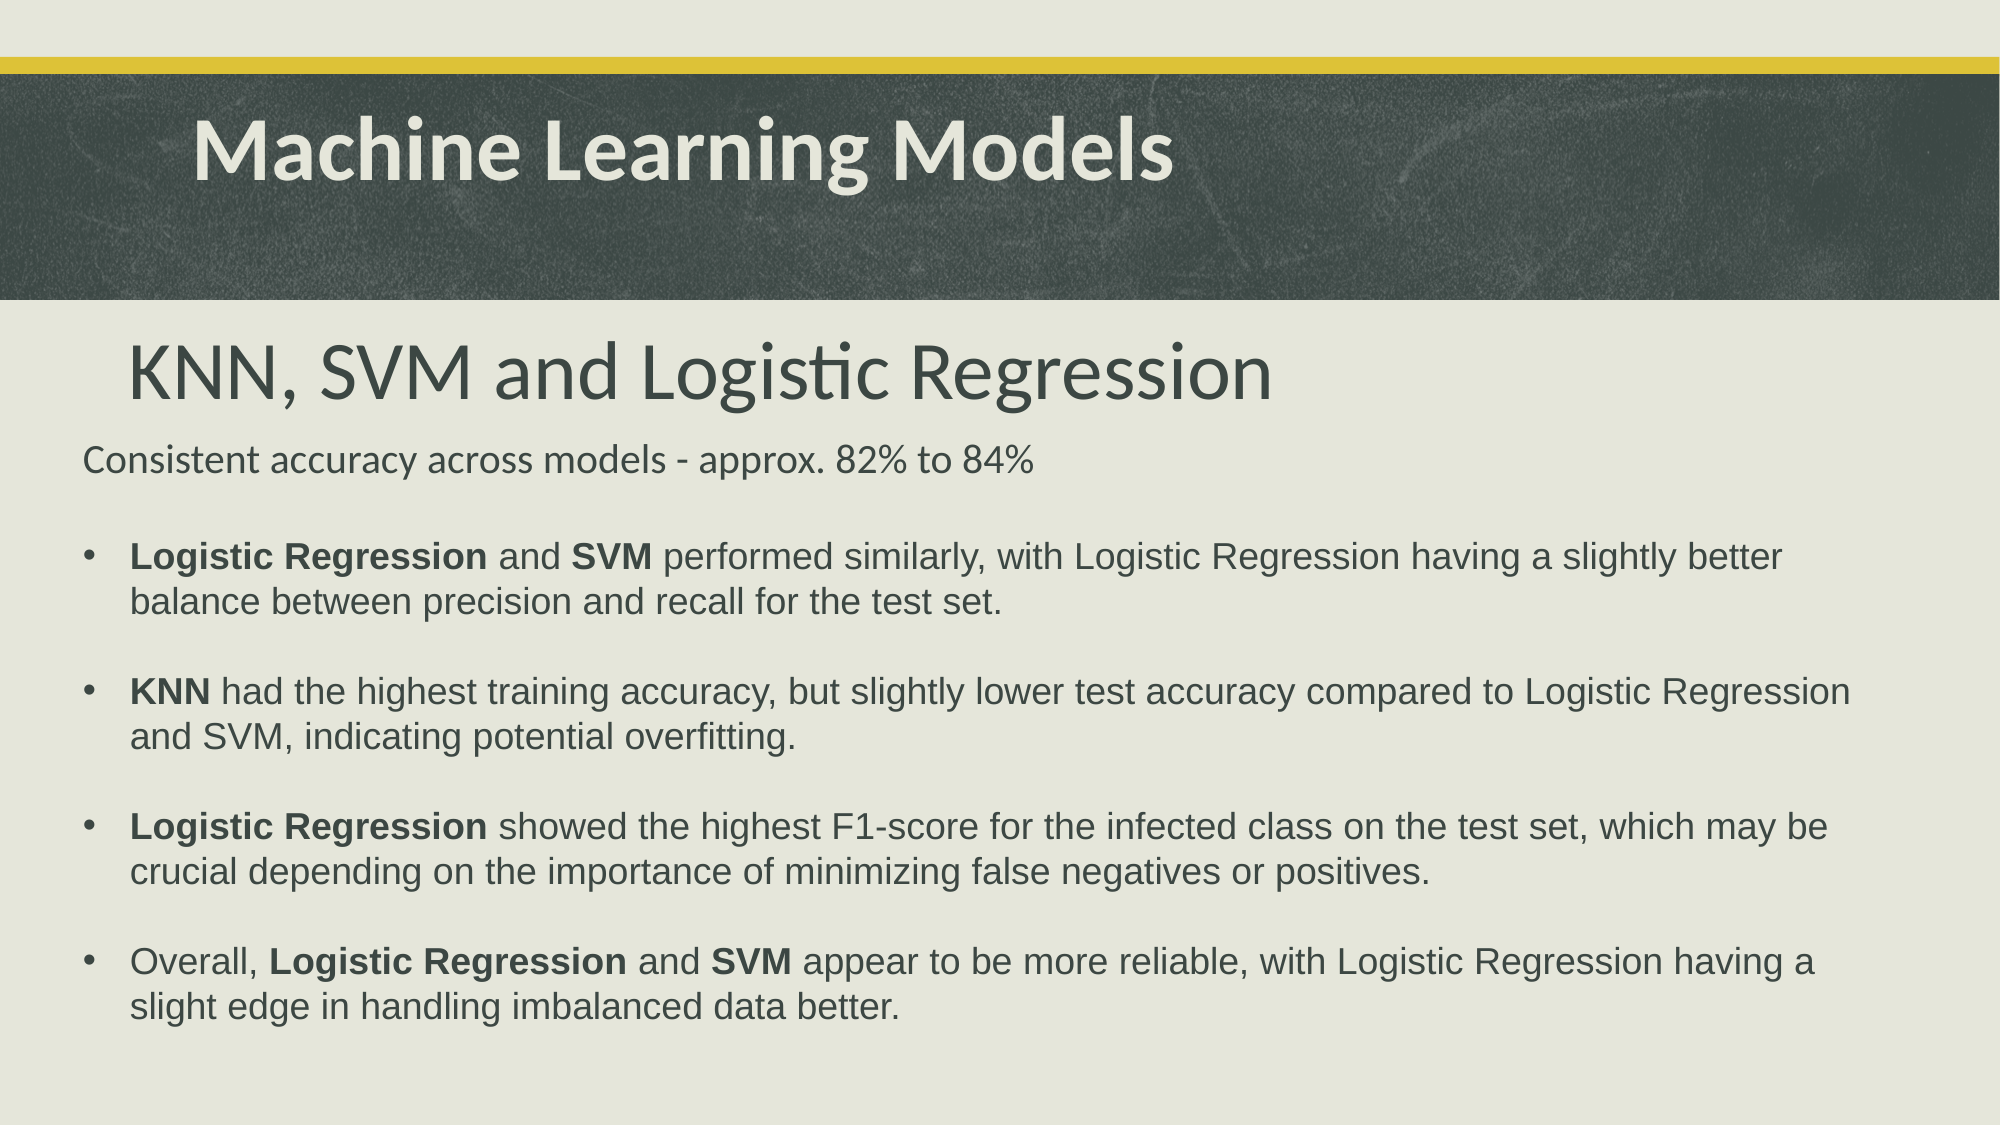

# Machine Learning Models
KNN, SVM and Logistic Regression
Consistent accuracy across models - approx. 82% to 84%

Logistic Regression and SVM performed similarly, with Logistic Regression having a slightly better balance between precision and recall for the test set.

KNN had the highest training accuracy, but slightly lower test accuracy compared to Logistic Regression and SVM, indicating potential overfitting.

Logistic Regression showed the highest F1-score for the infected class on the test set, which may be crucial depending on the importance of minimizing false negatives or positives.

Overall, Logistic Regression and SVM appear to be more reliable, with Logistic Regression having a slight edge in handling imbalanced data better.